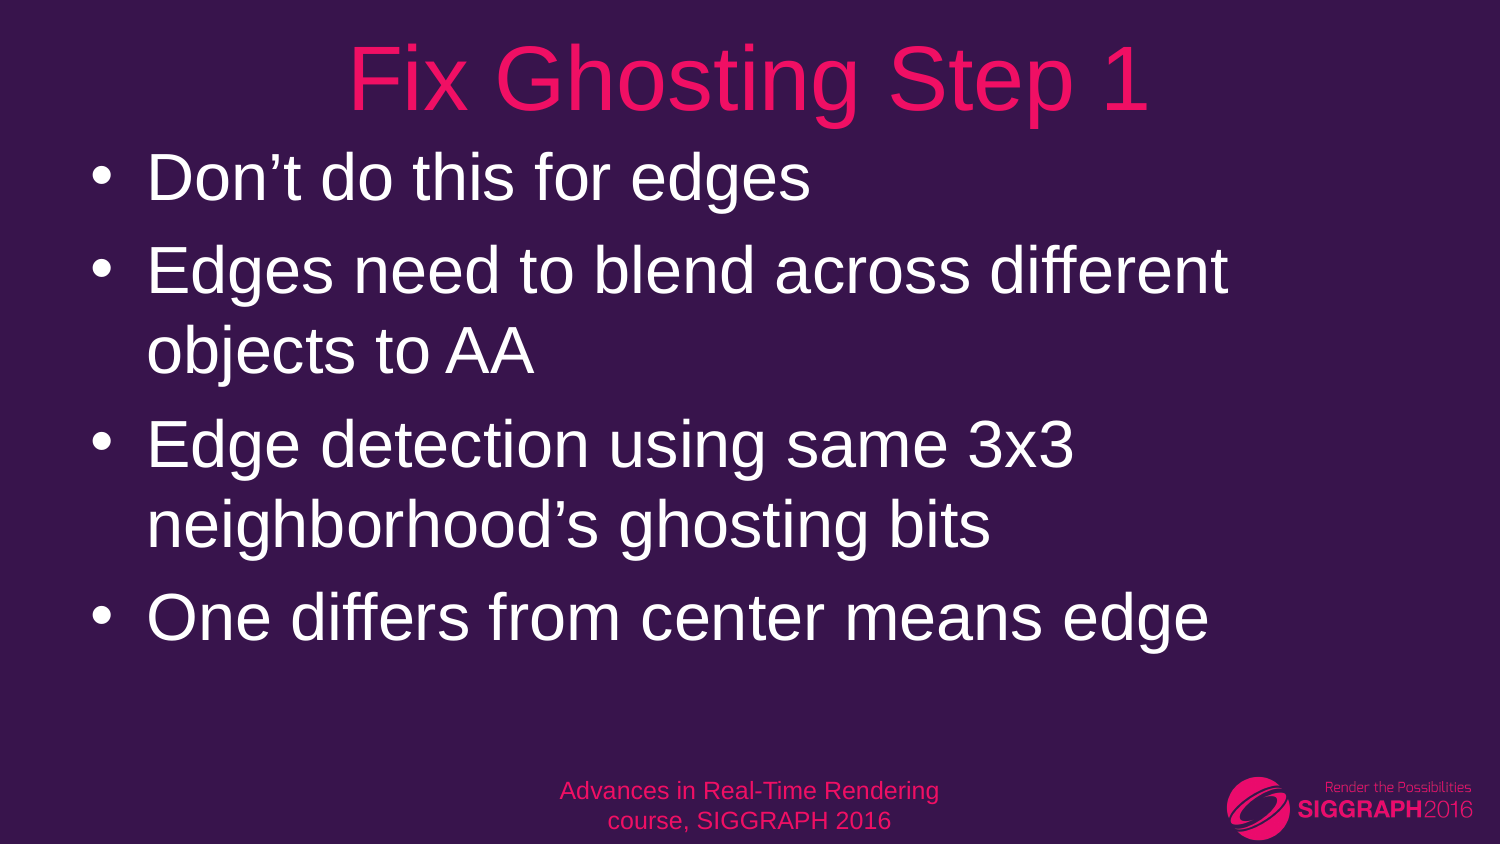

# Fix Ghosting Step 1
Don’t do this for edges
Edges need to blend across different objects to AA
Edge detection using same 3x3 neighborhood’s ghosting bits
One differs from center means edge
Advances in Real-Time Rendering course, SIGGRAPH 2016